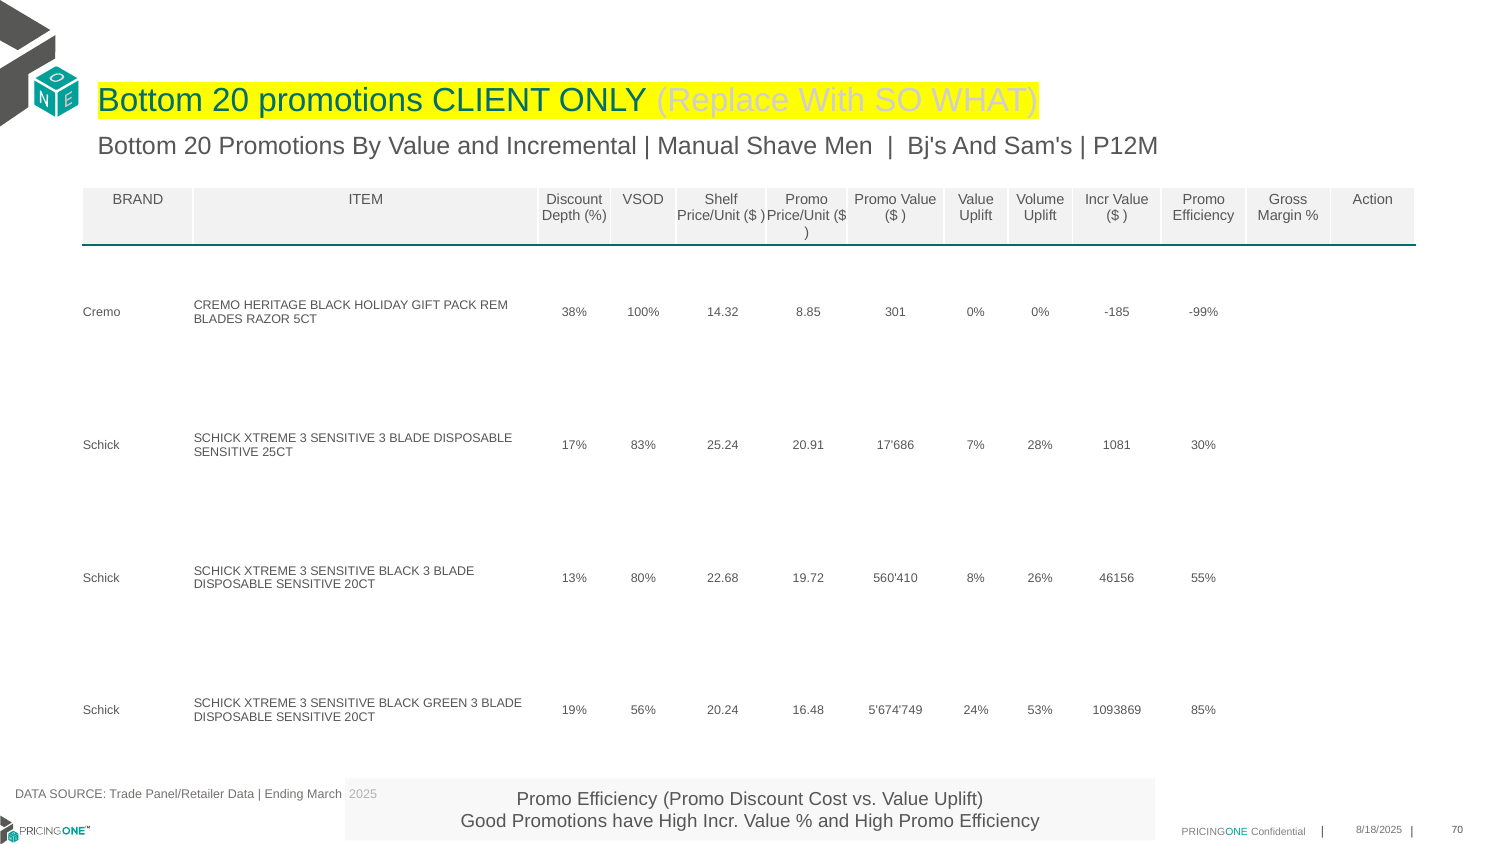

# Bottom 20 promotions CLIENT ONLY (Replace With SO WHAT)
Bottom 20 Promotions By Value and Incremental | Manual Shave Men  |  Bj's And Sam's | P12M
| BRAND | ITEM | Discount Depth (%) | VSOD | Shelf Price/Unit ($ ) | Promo Price/Unit ($ ) | Promo Value ($ ) | Value Uplift | Volume Uplift | Incr Value ($ ) | Promo Efficiency | Gross Margin % | Action |
| --- | --- | --- | --- | --- | --- | --- | --- | --- | --- | --- | --- | --- |
| Cremo | CREMO HERITAGE BLACK HOLIDAY GIFT PACK REM BLADES RAZOR 5CT | 38% | 100% | 14.32 | 8.85 | 301 | 0% | 0% | -185 | -99% |  |  |
| Schick | SCHICK XTREME 3 SENSITIVE 3 BLADE DISPOSABLE SENSITIVE 25CT | 17% | 83% | 25.24 | 20.91 | 17'686 | 7% | 28% | 1081 | 30% |  |  |
| Schick | SCHICK XTREME 3 SENSITIVE BLACK 3 BLADE DISPOSABLE SENSITIVE 20CT | 13% | 80% | 22.68 | 19.72 | 560'410 | 8% | 26% | 46156 | 55% |  |  |
| Schick | SCHICK XTREME 3 SENSITIVE BLACK GREEN 3 BLADE DISPOSABLE SENSITIVE 20CT | 19% | 56% | 20.24 | 16.48 | 5'674'749 | 24% | 53% | 1093869 | 85% |  |  |
DATA SOURCE: Trade Panel/Retailer Data | Ending March  2025
Promo Efficiency (Promo Discount Cost vs. Value Uplift)
Good Promotions have High Incr. Value % and High Promo Efficiency

8/18/2025
70